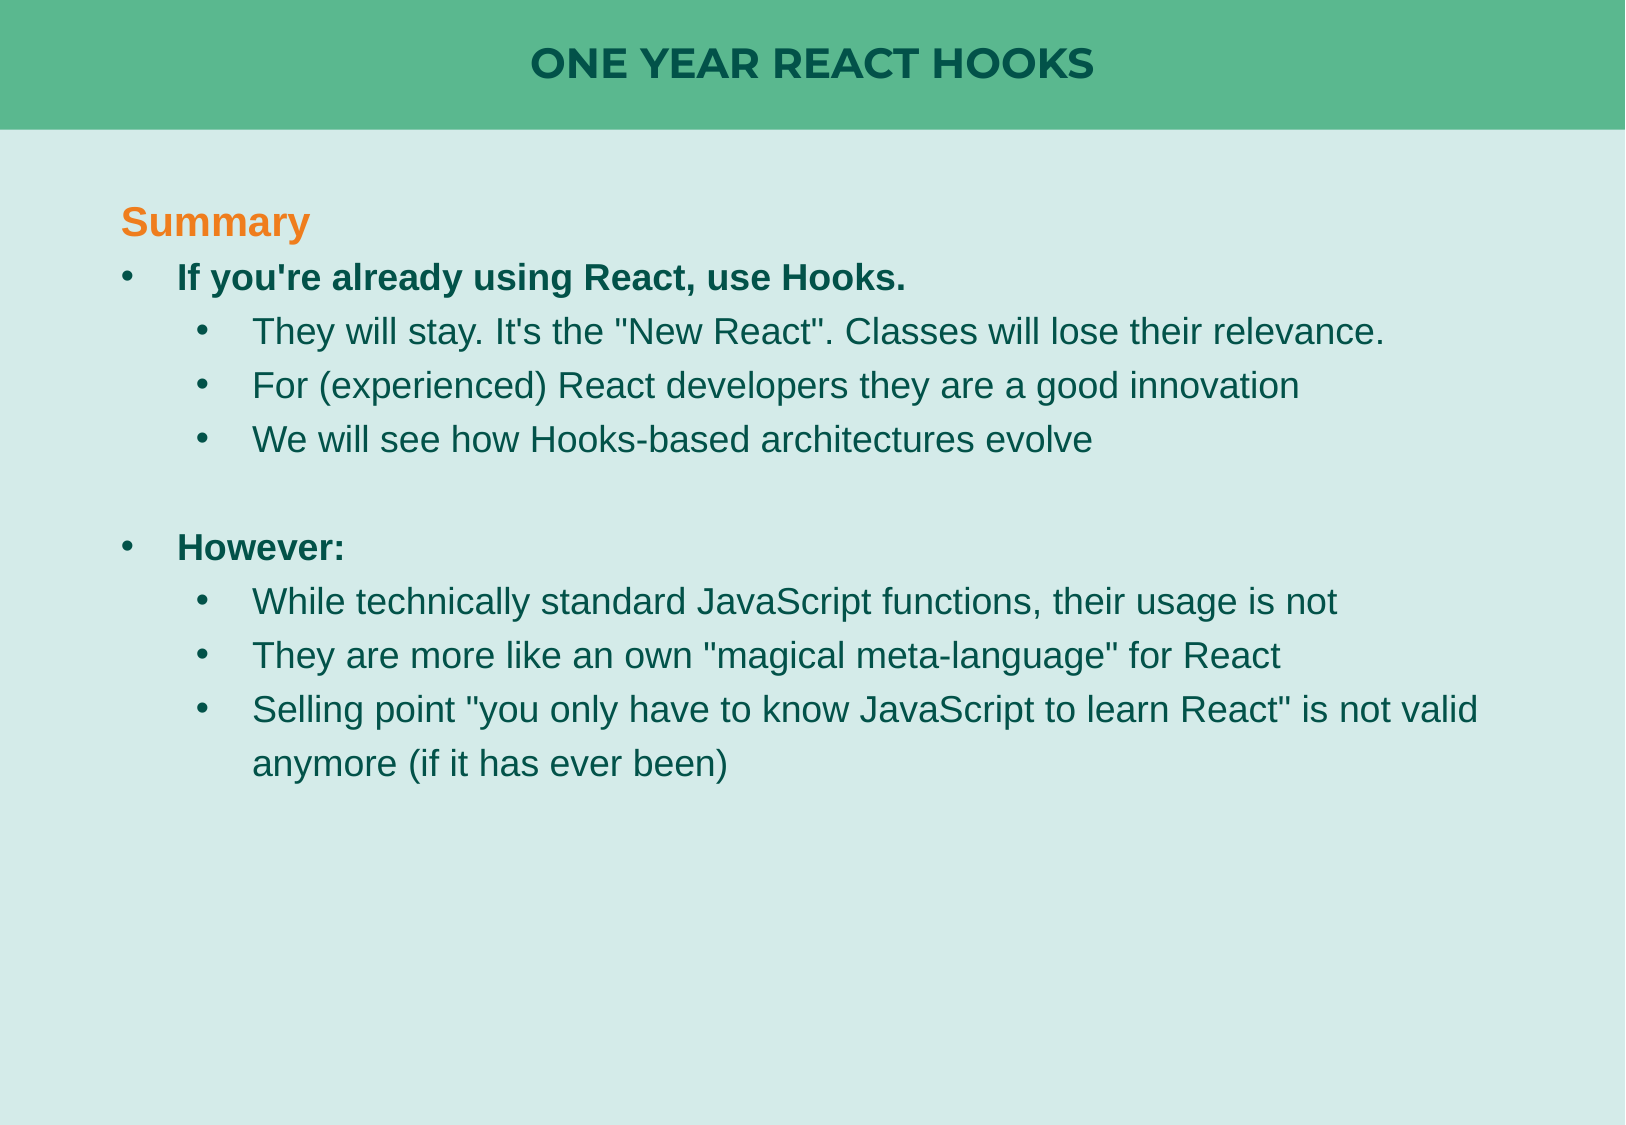

# One Year React Hooks
Summary
If you're already using React, use Hooks.
They will stay. It's the "New React". Classes will lose their relevance.
For (experienced) React developers they are a good innovation
We will see how Hooks-based architectures evolve

However:
While technically standard JavaScript functions, their usage is not
They are more like an own "magical meta-language" for React
Selling point "you only have to know JavaScript to learn React" is not valid anymore (if it has ever been)